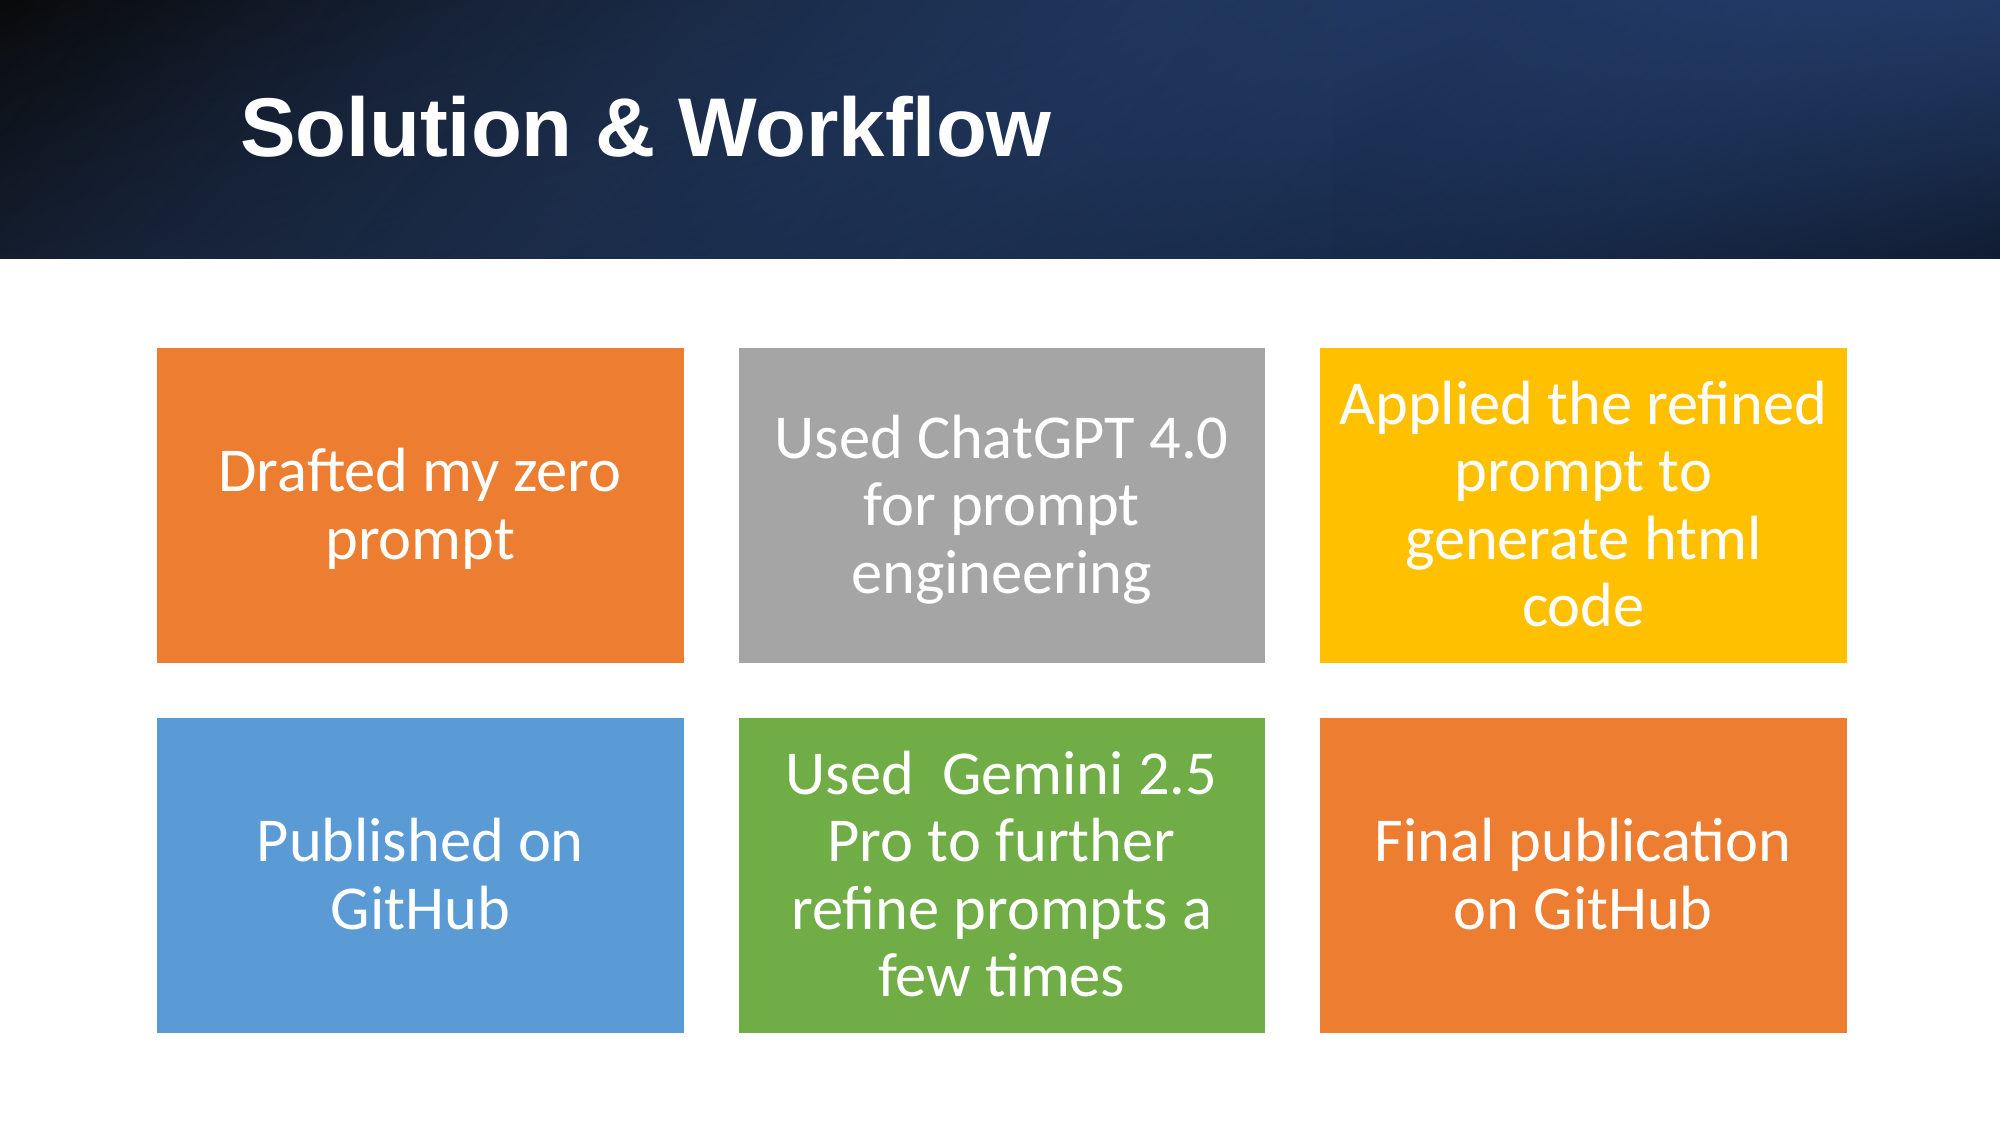

# Solution & Workflow
Drafted my zero prompt
Used ChatGPT 4.0 for prompt engineering
Applied the refined prompt to generate html code
Published on GitHub
Used  Gemini 2.5 Pro to further refine prompts a few times
Final publication on GitHub